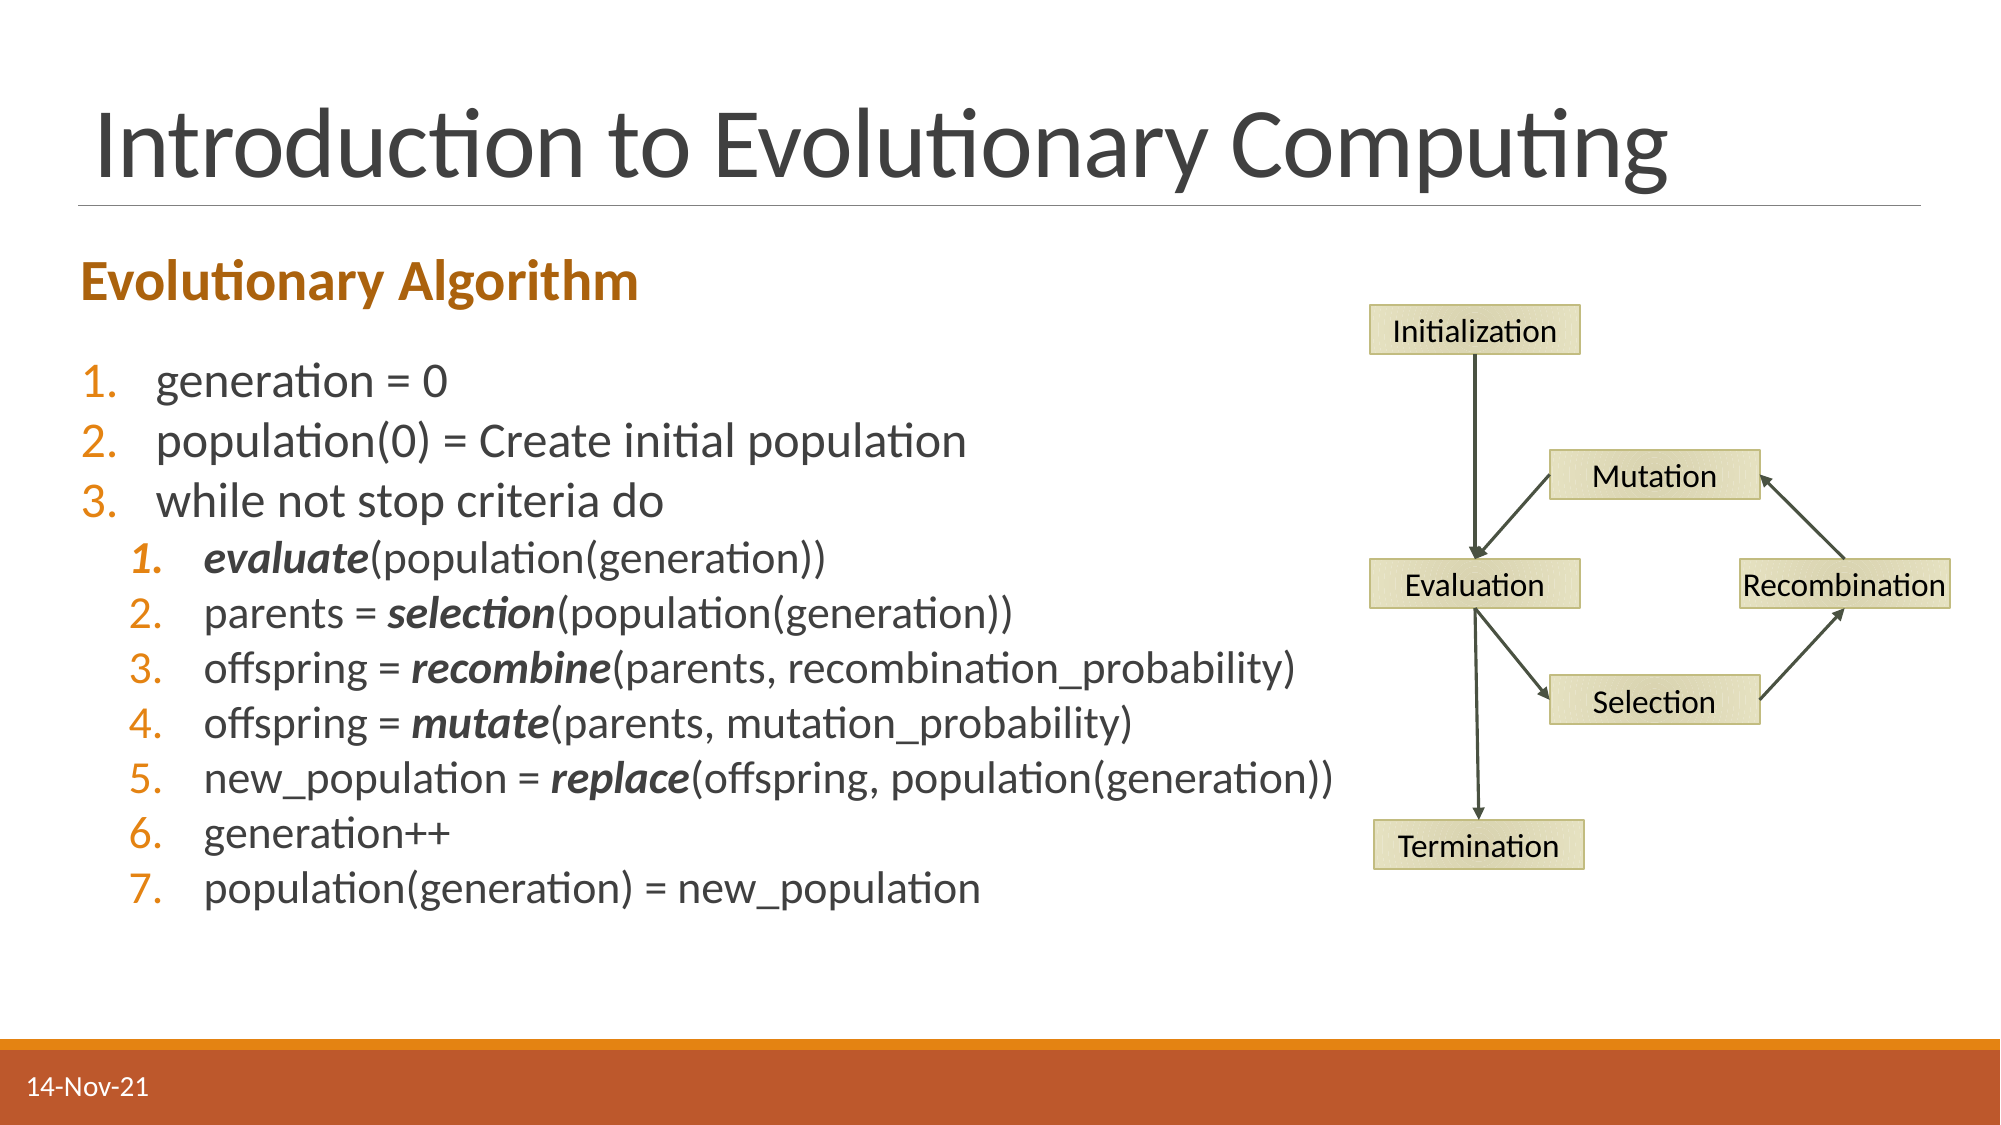

# Introduction to Evolutionary Computing
Evolutionary Algorithm

generation = 0
population(0) = Create initial population
while not stop criteria do
evaluate(population(generation))
parents = selection(population(generation))
offspring = recombine(parents, recombination_probability)
offspring = mutate(parents, mutation_probability)
new_population = replace(offspring, population(generation))
generation++
population(generation) = new_population
Initialization

Mutation
Evaluation
Recombination
Selection
Termination
14-Nov-21